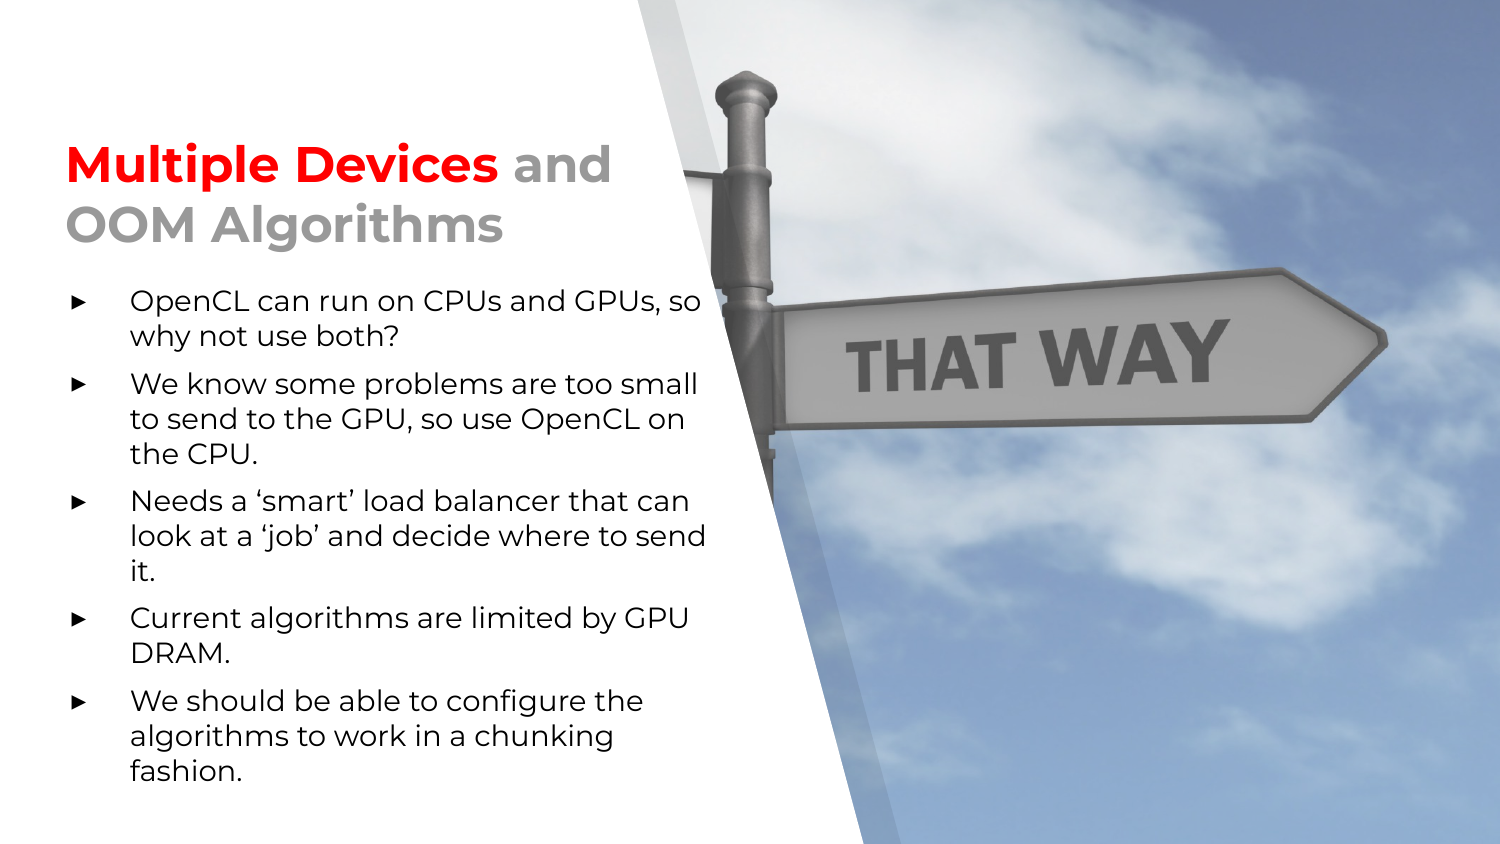

Multiple Devices and
OOM Algorithms
OpenCL can run on CPUs and GPUs, so why not use both?
We know some problems are too small to send to the GPU, so use OpenCL on the CPU.
Needs a ‘smart’ load balancer that can look at a ‘job’ and decide where to send it.
Current algorithms are limited by GPU DRAM.
We should be able to configure the algorithms to work in a chunking fashion.